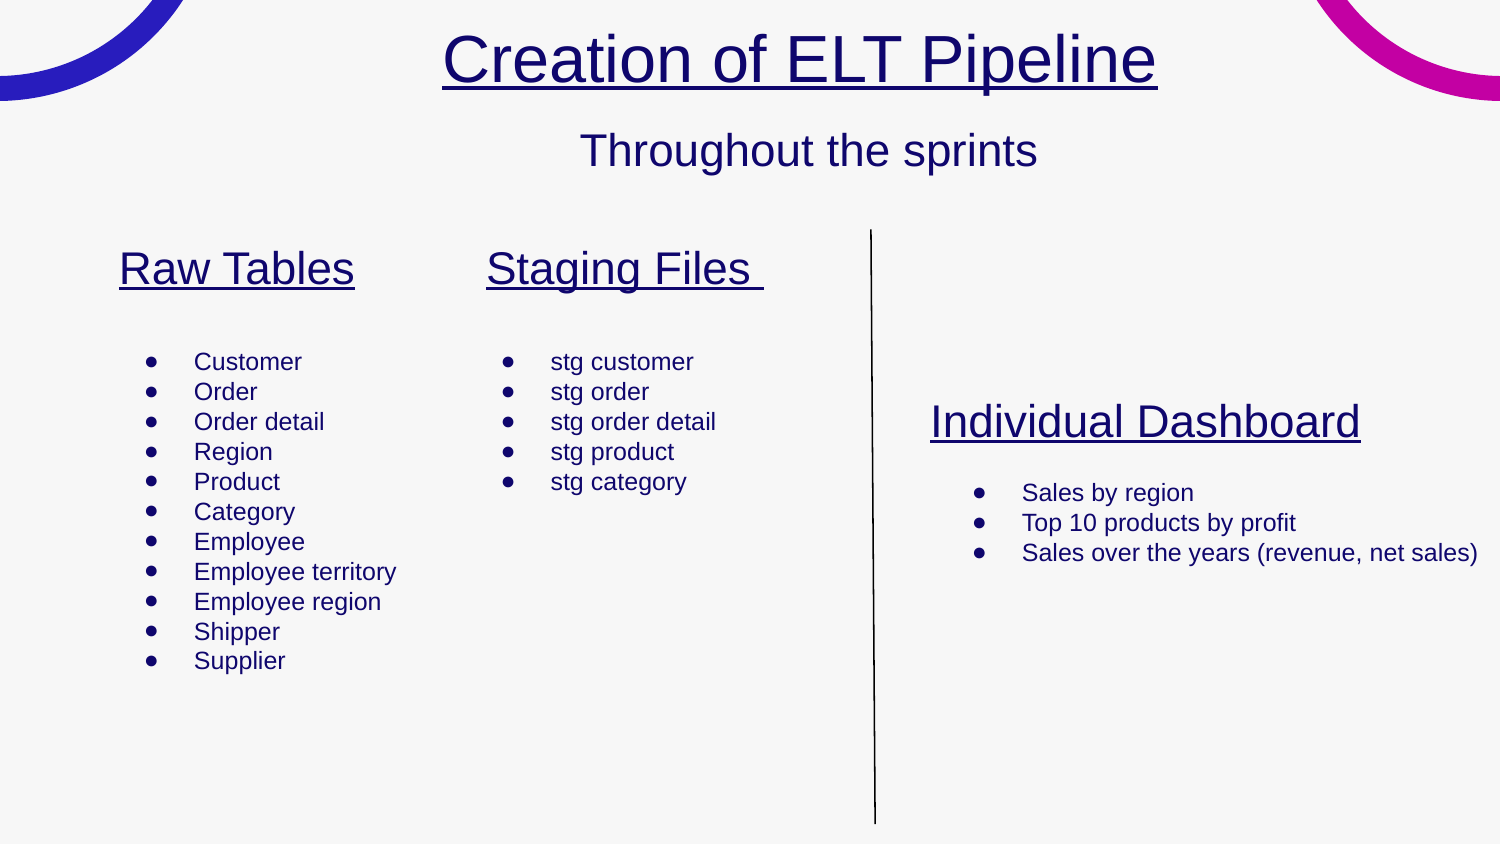

# Creation of ELT Pipeline
Throughout the sprints
Staging Files
Raw Tables

Customer
Order
Order detail
Region
Product
Category
Employee
Employee territory
Employee region
Shipper
Supplier
stg customer
stg order
stg order detail
stg product
stg category

Individual Dashboard
Our company
Sales by region
Top 10 products by profit
Sales over the years (revenue, net sales)
The introduction of your company in the pitch deck should include a brief overview of who you are and what you do. It should also include a brief description of why your product or service is unique and the value it provides to customers